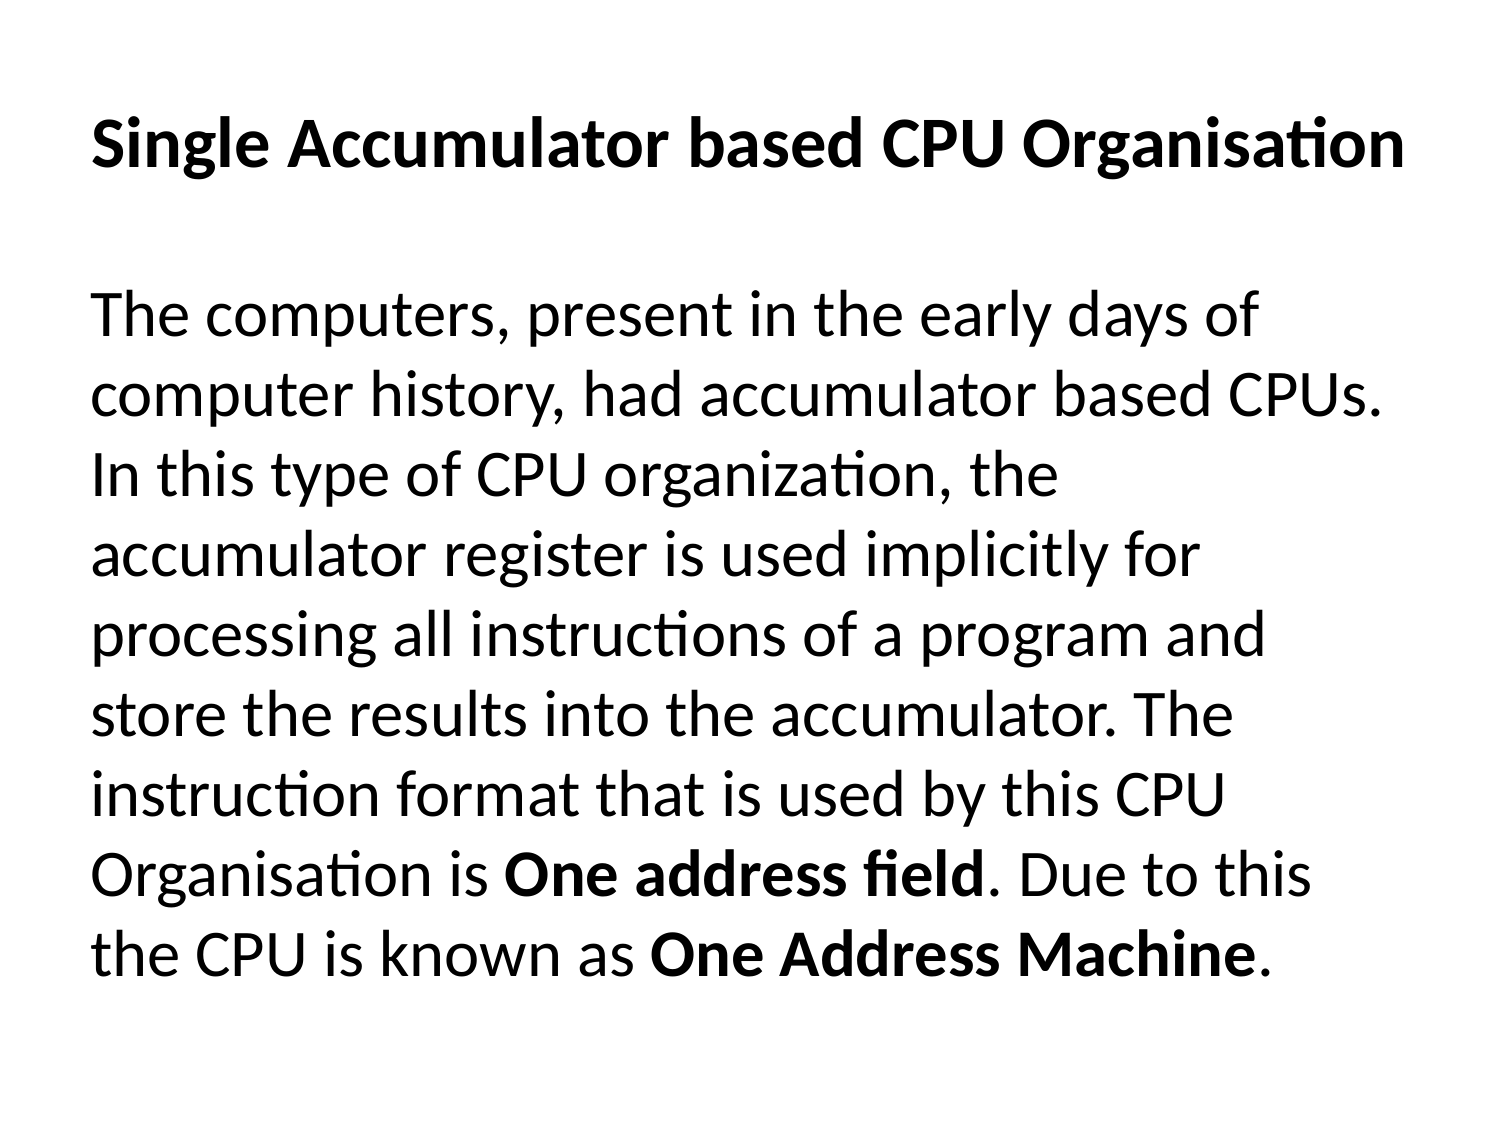

# Single Accumulator based CPU Organisation
The computers, present in the early days of computer history, had accumulator based CPUs. In this type of CPU organization, the accumulator register is used implicitly for processing all instructions of a program and store the results into the accumulator. The instruction format that is used by this CPU Organisation is One address field. Due to this the CPU is known as One Address Machine.